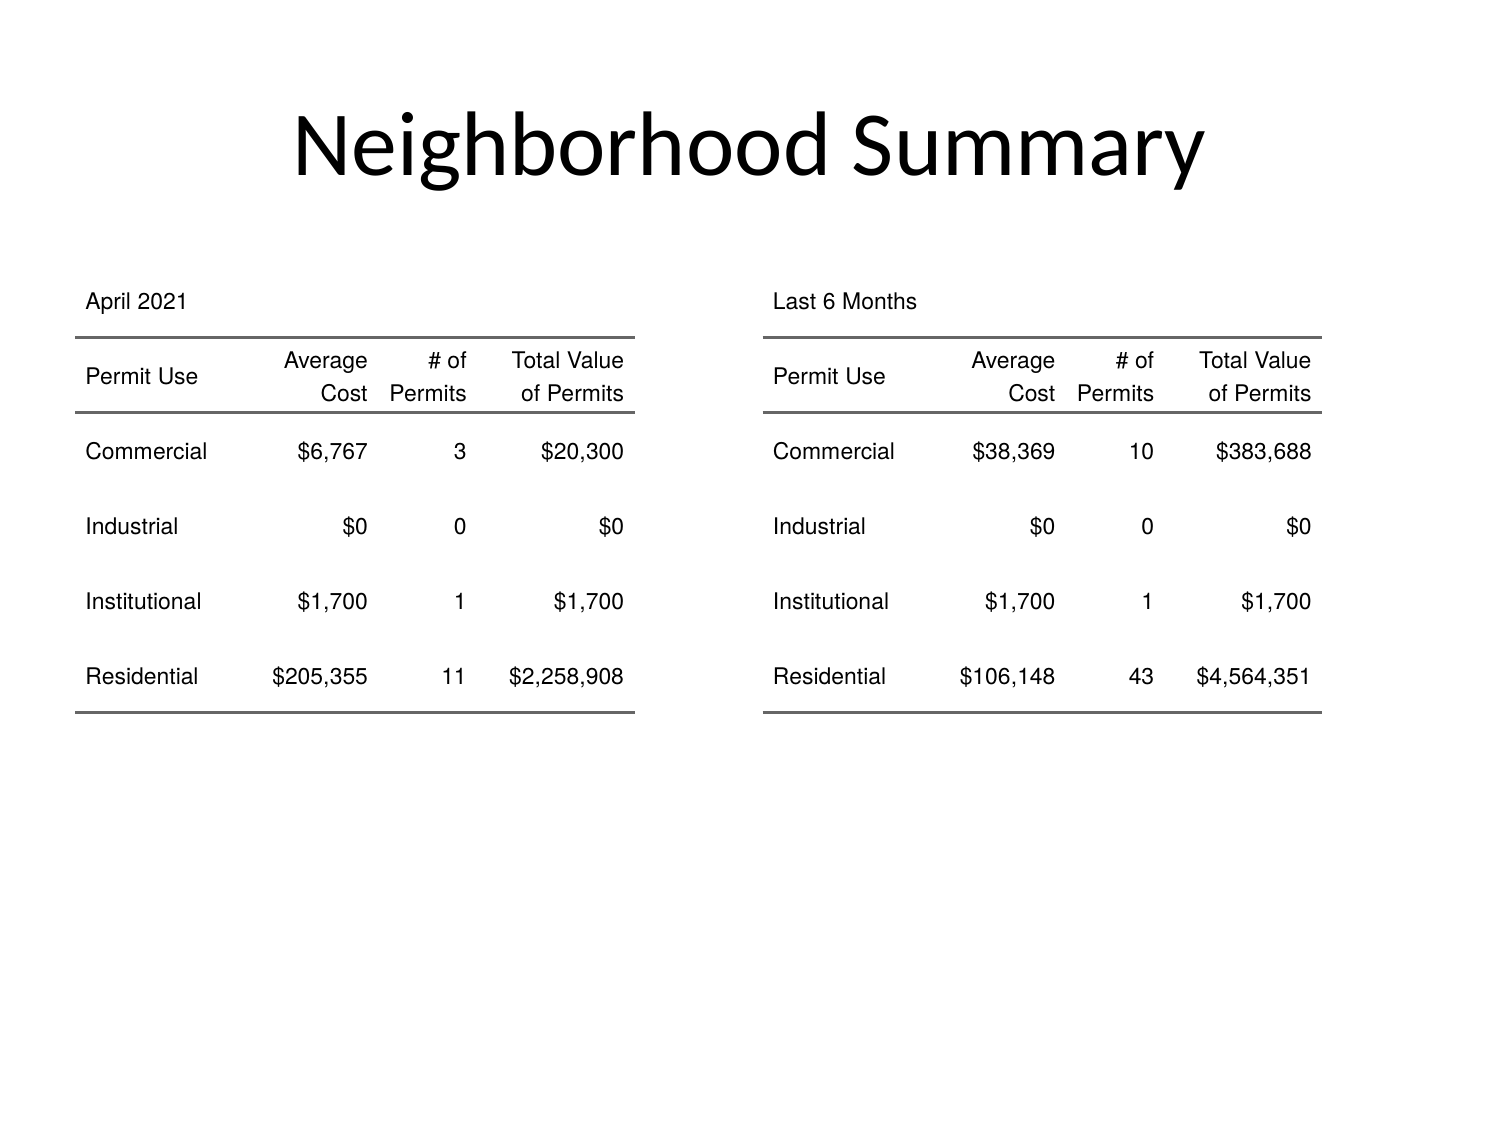

# Neighborhood Summary
| April 2021 | April 2021 | April 2021 | April 2021 |
| --- | --- | --- | --- |
| Permit Use | Average Cost | # of Permits | Total Value of Permits |
| Commercial | $6,767 | 3 | $20,300 |
| Industrial | $0 | 0 | $0 |
| Institutional | $1,700 | 1 | $1,700 |
| Residential | $205,355 | 11 | $2,258,908 |
| Last 6 Months | Last 6 Months | Last 6 Months | Last 6 Months |
| --- | --- | --- | --- |
| Permit Use | Average Cost | # of Permits | Total Value of Permits |
| Commercial | $38,369 | 10 | $383,688 |
| Industrial | $0 | 0 | $0 |
| Institutional | $1,700 | 1 | $1,700 |
| Residential | $106,148 | 43 | $4,564,351 |